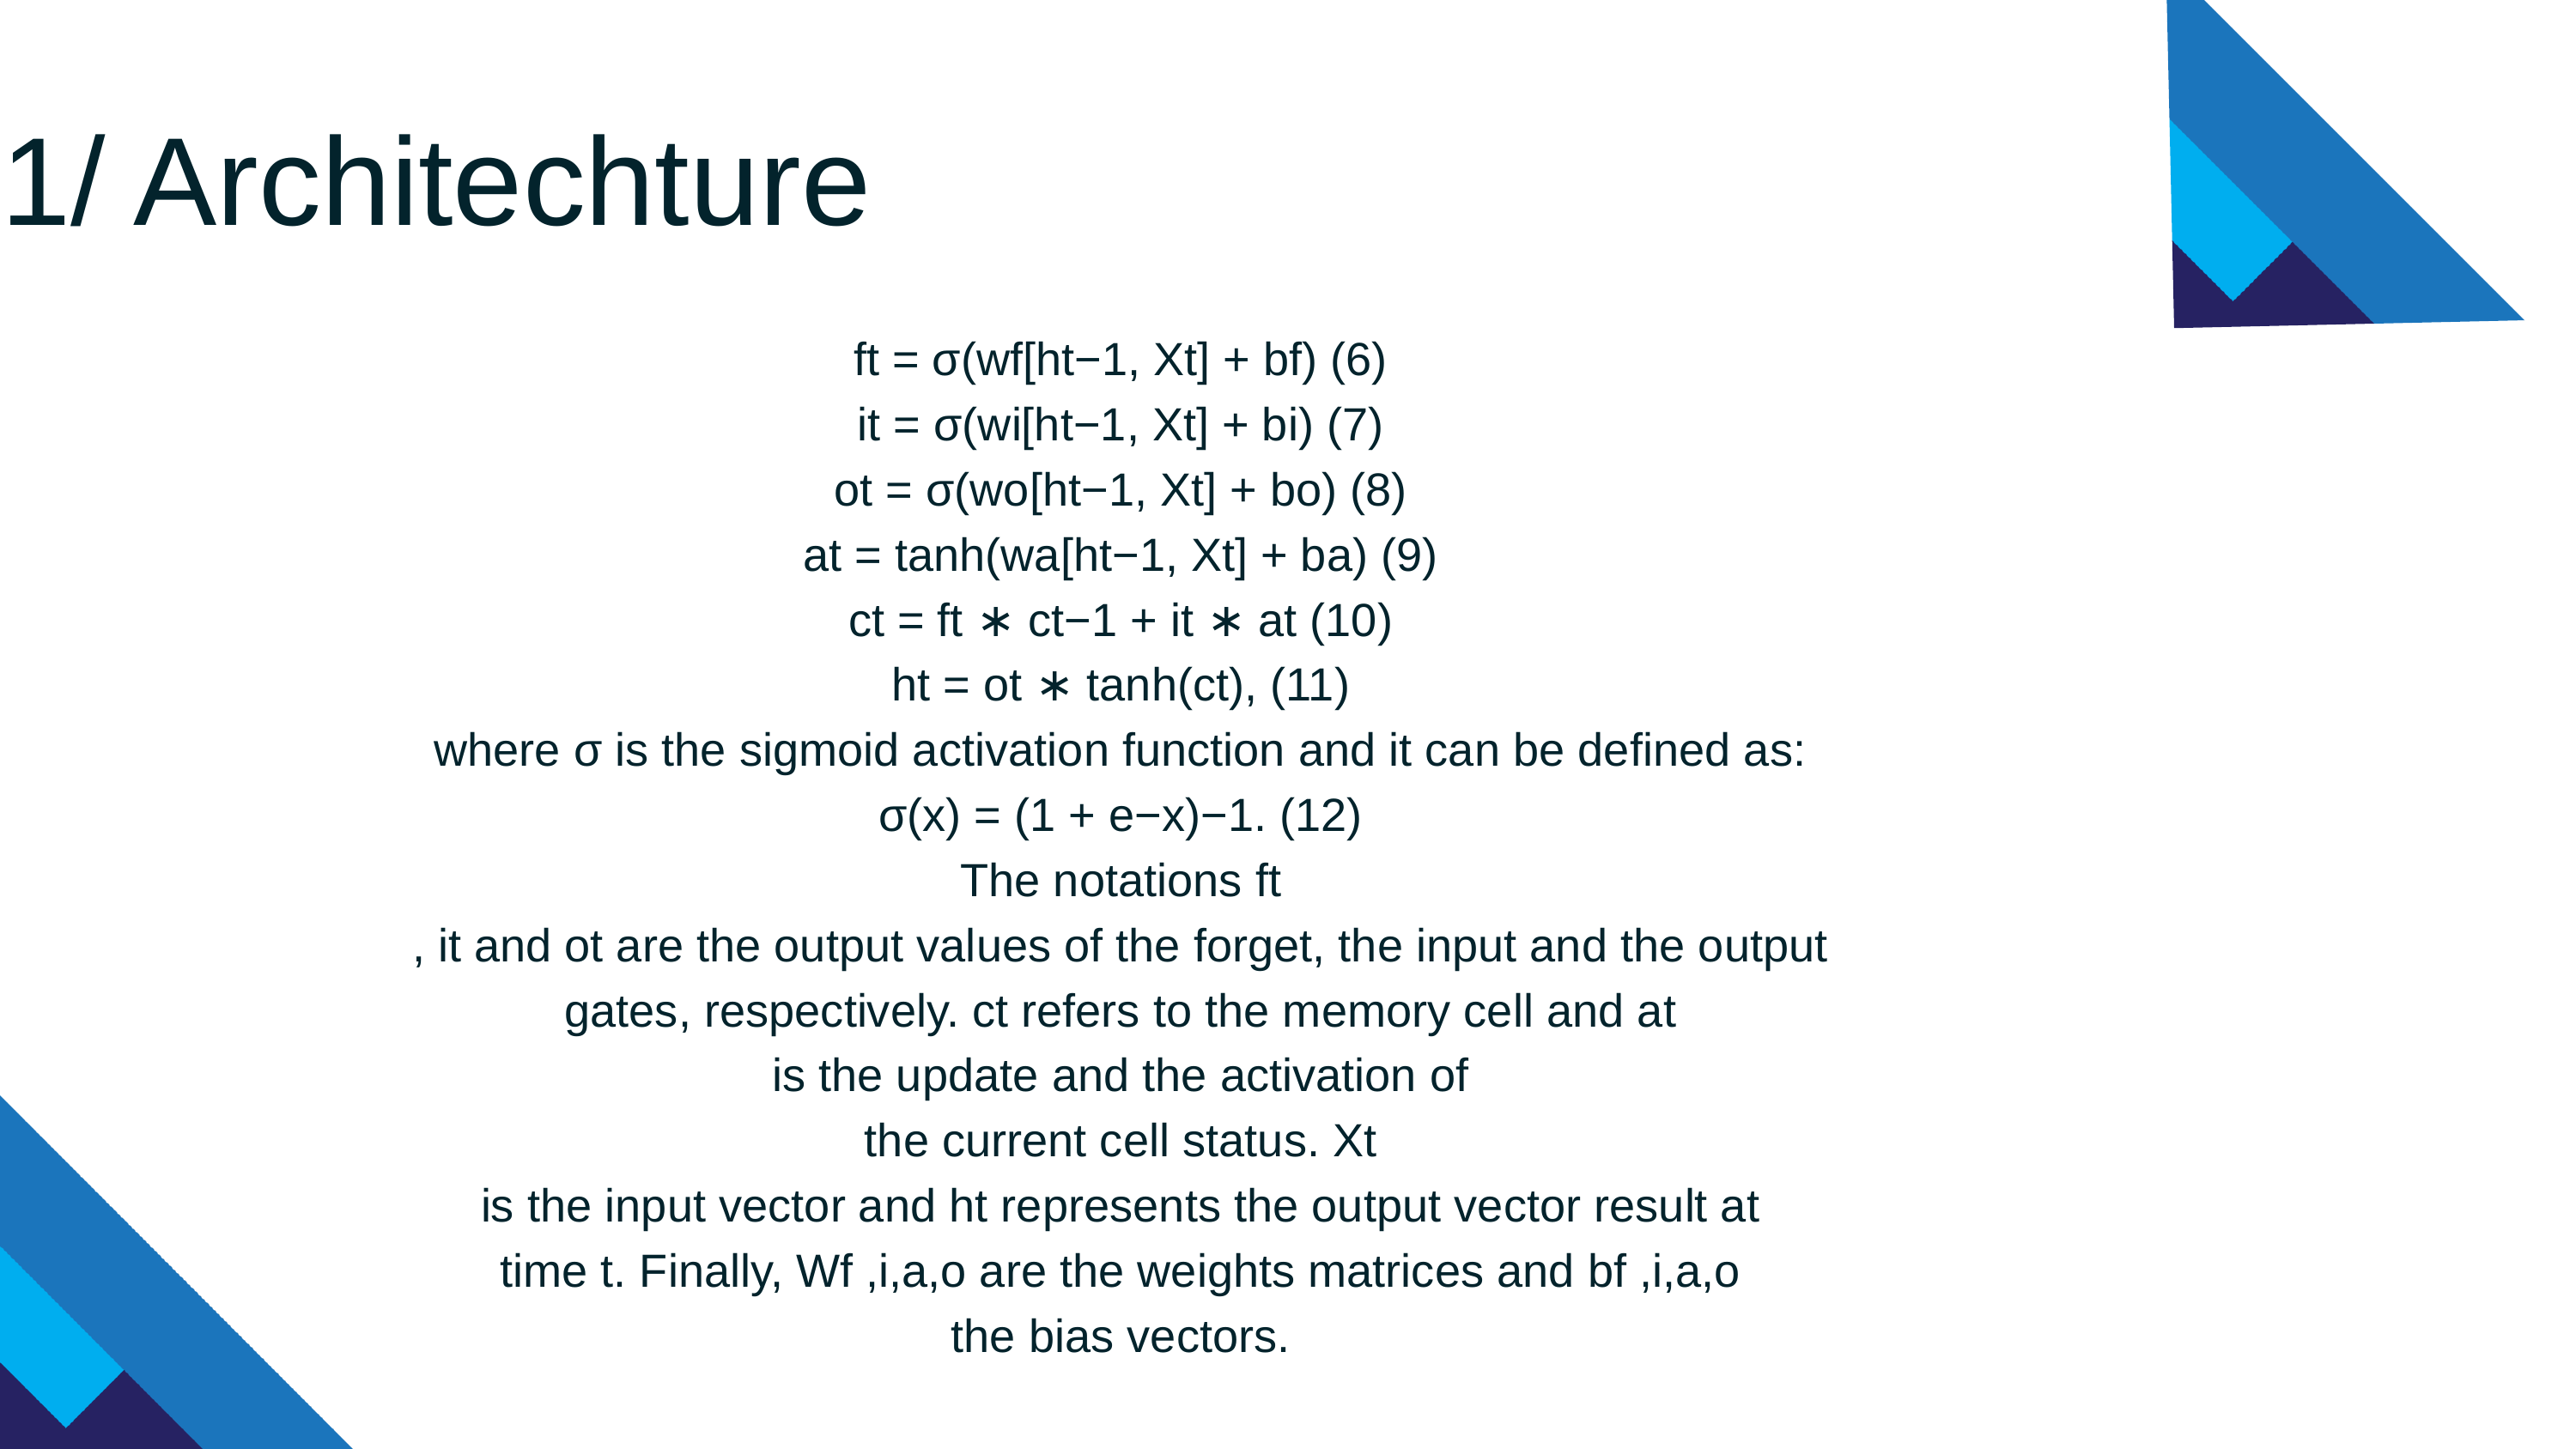

1/ Architechture

ft = σ(wf[ht−1, Xt] + bf) (6)
it = σ(wi[ht−1, Xt] + bi) (7)
ot = σ(wo[ht−1, Xt] + bo) (8)
at = tanh(wa[ht−1, Xt] + ba) (9)
ct = ft ∗ ct−1 + it ∗ at (10)
ht = ot ∗ tanh(ct), (11)
where σ is the sigmoid activation function and it can be defined as:
σ(x) = (1 + e−x)−1. (12)
The notations ft
, it and ot are the output values of the forget, the input and the output
gates, respectively. ct refers to the memory cell and at
is the update and the activation of
the current cell status. Xt
is the input vector and ht represents the output vector result at
time t. Finally, Wf ,i,a,o are the weights matrices and bf ,i,a,o
the bias vectors.